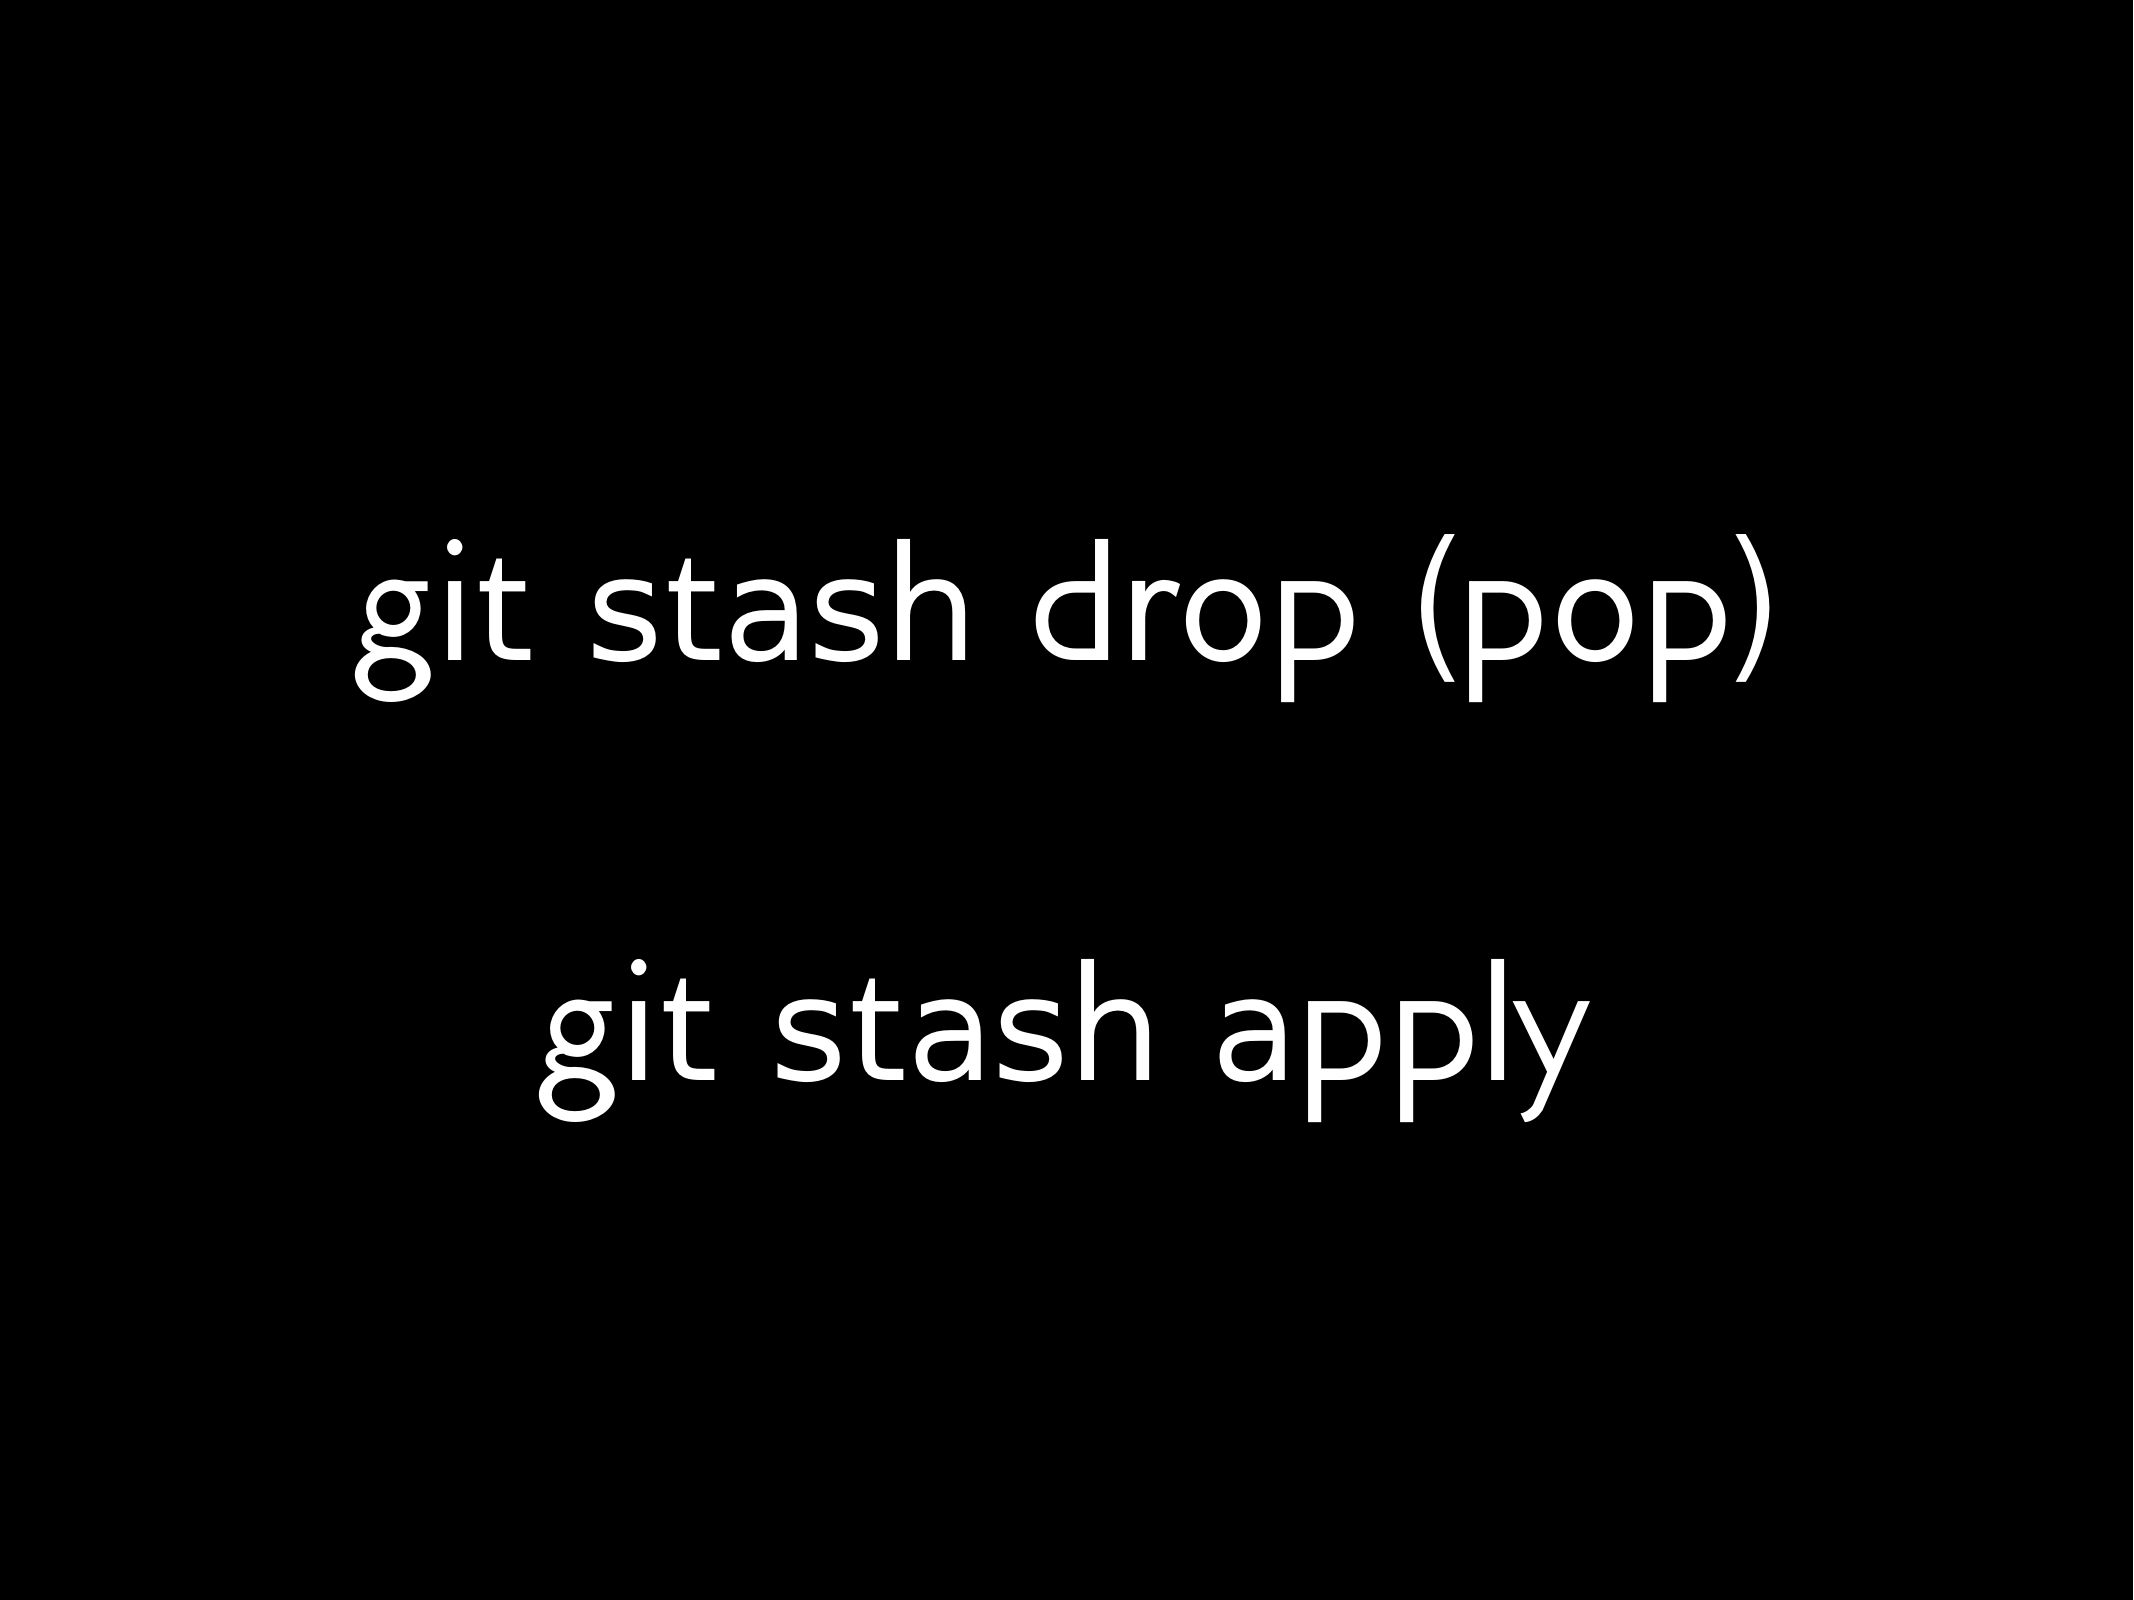

# git stash drop (pop)

git stash apply